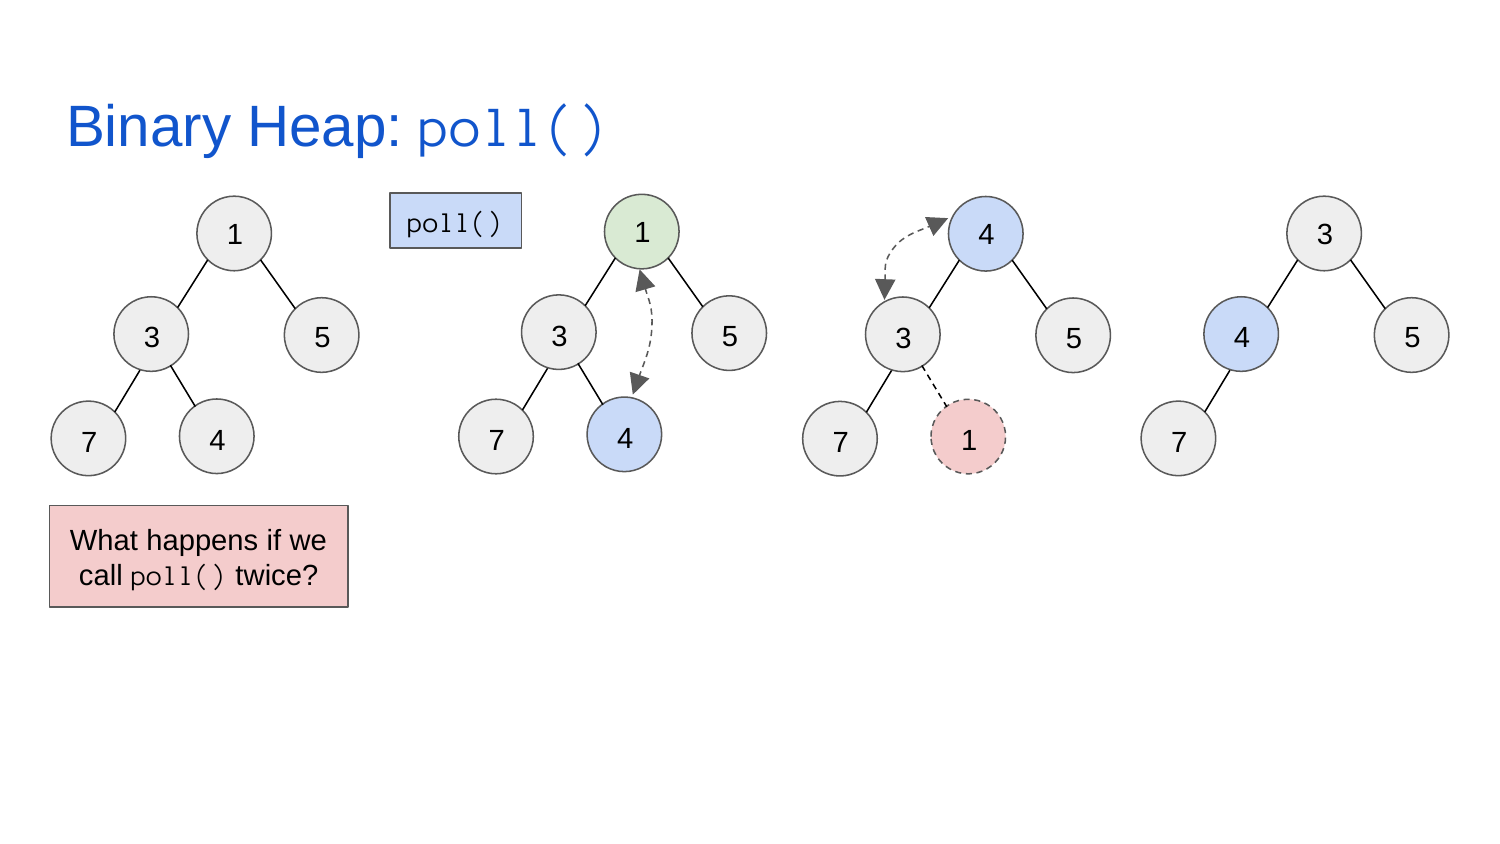

# Binary Heap: poll()

poll()

1
1
3
4

3
5
3
5
4
5
3
5

4
4
7
1
7
7
7
What happens if we call poll() twice?